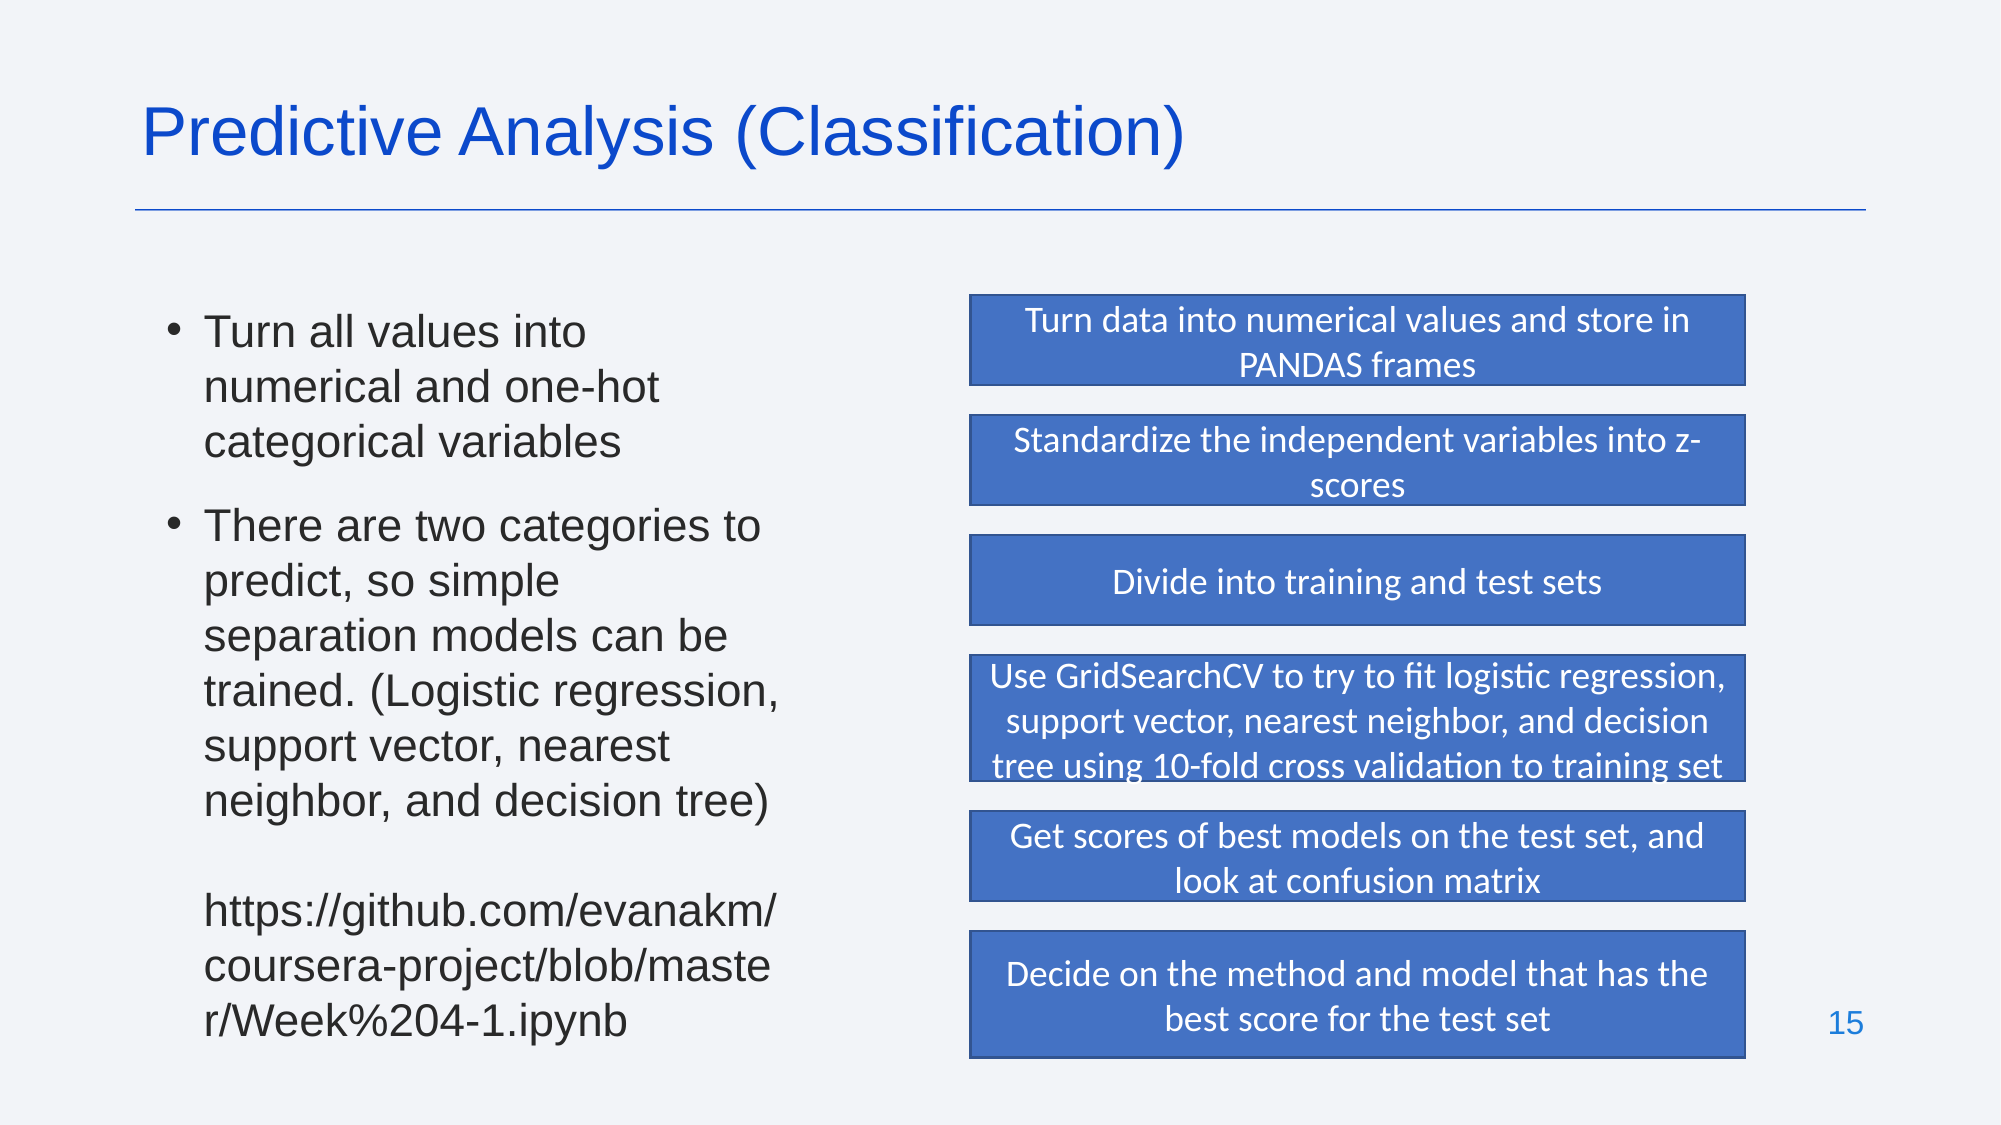

Predictive Analysis (Classification)
Turn all values into numerical and one-hot categorical variables
There are two categories to predict, so simple separation models can be trained. (Logistic regression, support vector, nearest neighbor, and decision tree)
https://github.com/evanakm/coursera-project/blob/master/Week%204-1.ipynb
Turn data into numerical values and store in PANDAS frames
Standardize the independent variables into z-scores
Divide into training and test sets
Use GridSearchCV to try to fit logistic regression, support vector, nearest neighbor, and decision tree using 10-fold cross validation to training set
Get scores of best models on the test set, and look at confusion matrix
Decide on the method and model that has the best score for the test set
15